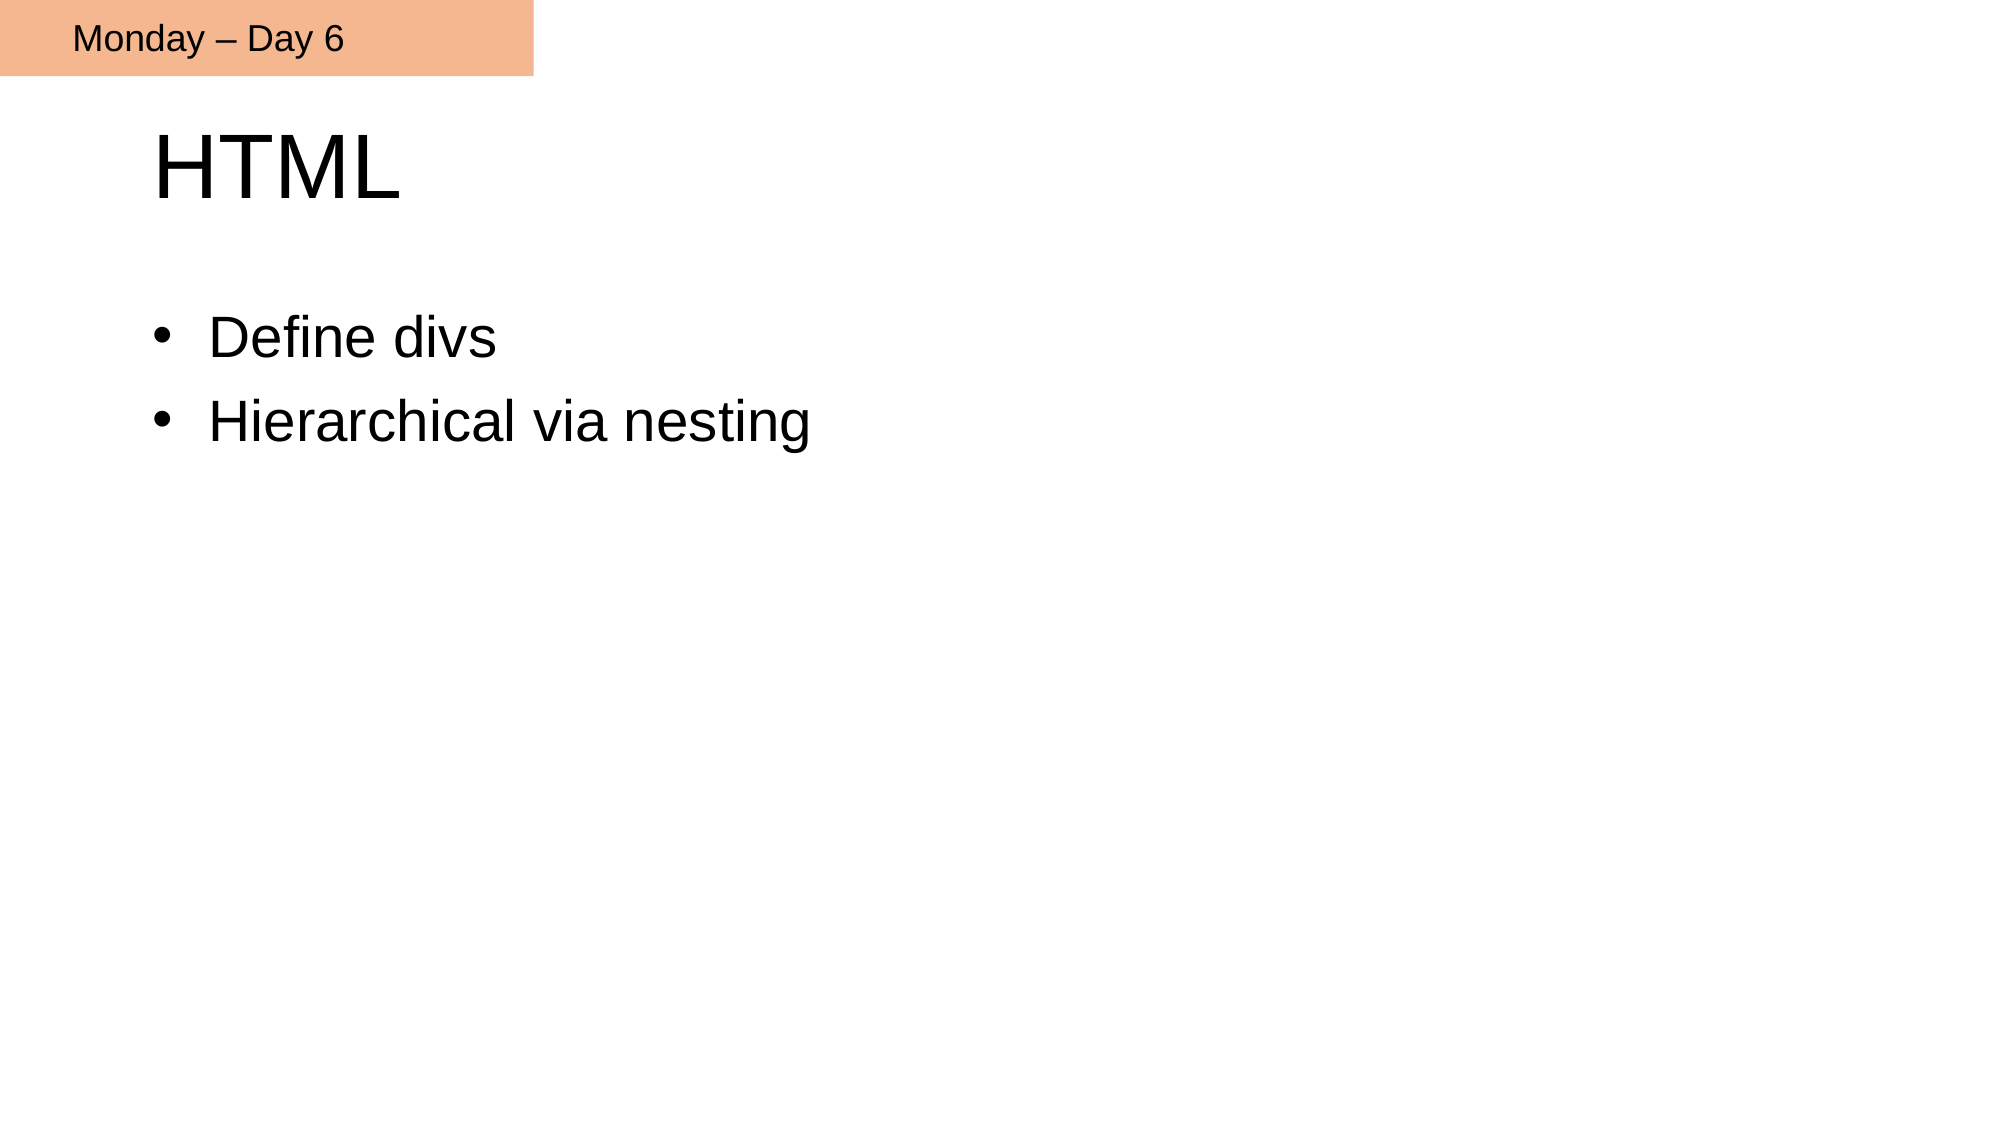

Monday – Day 6
# HTML
Define divs
Hierarchical via nesting